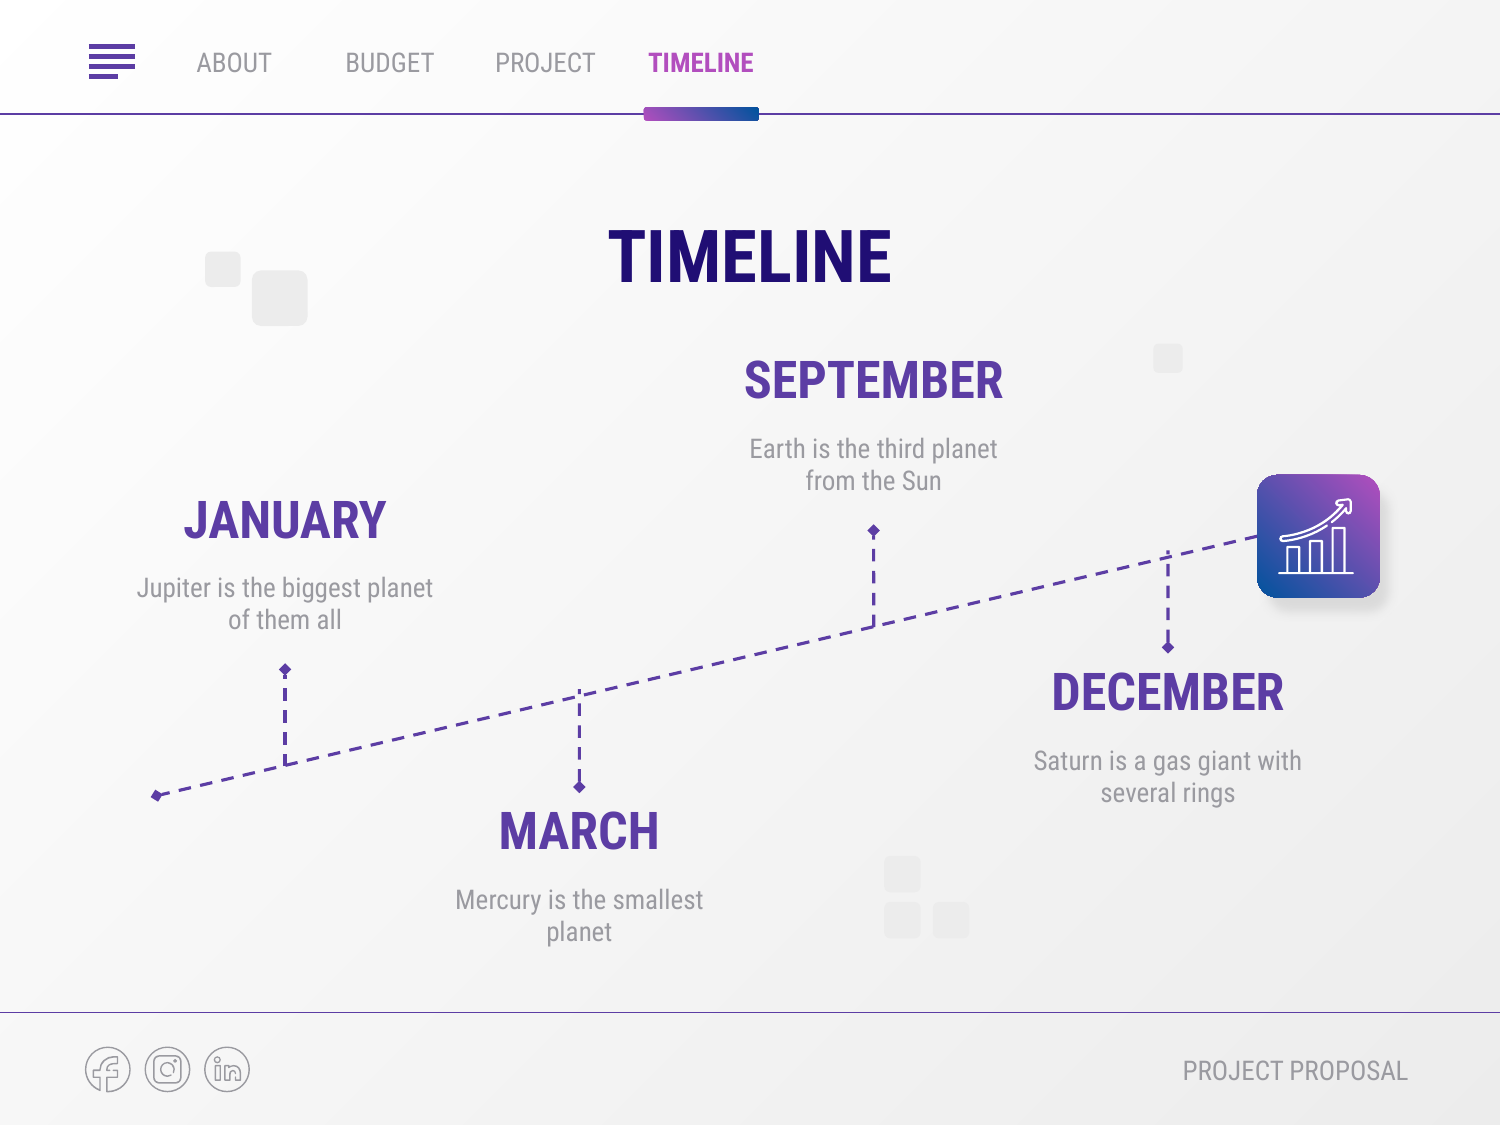

ABOUT
BUDGET
PROJECT
TIMELINE

# TIMELINE

SEPTEMBER

Earth is the third planet from the Sun

JANUARY

Jupiter is the biggest planet of them all
DECEMBER
Saturn is a gas giant with several rings
MARCH
Mercury is the smallest planet

PROJECT PROPOSAL